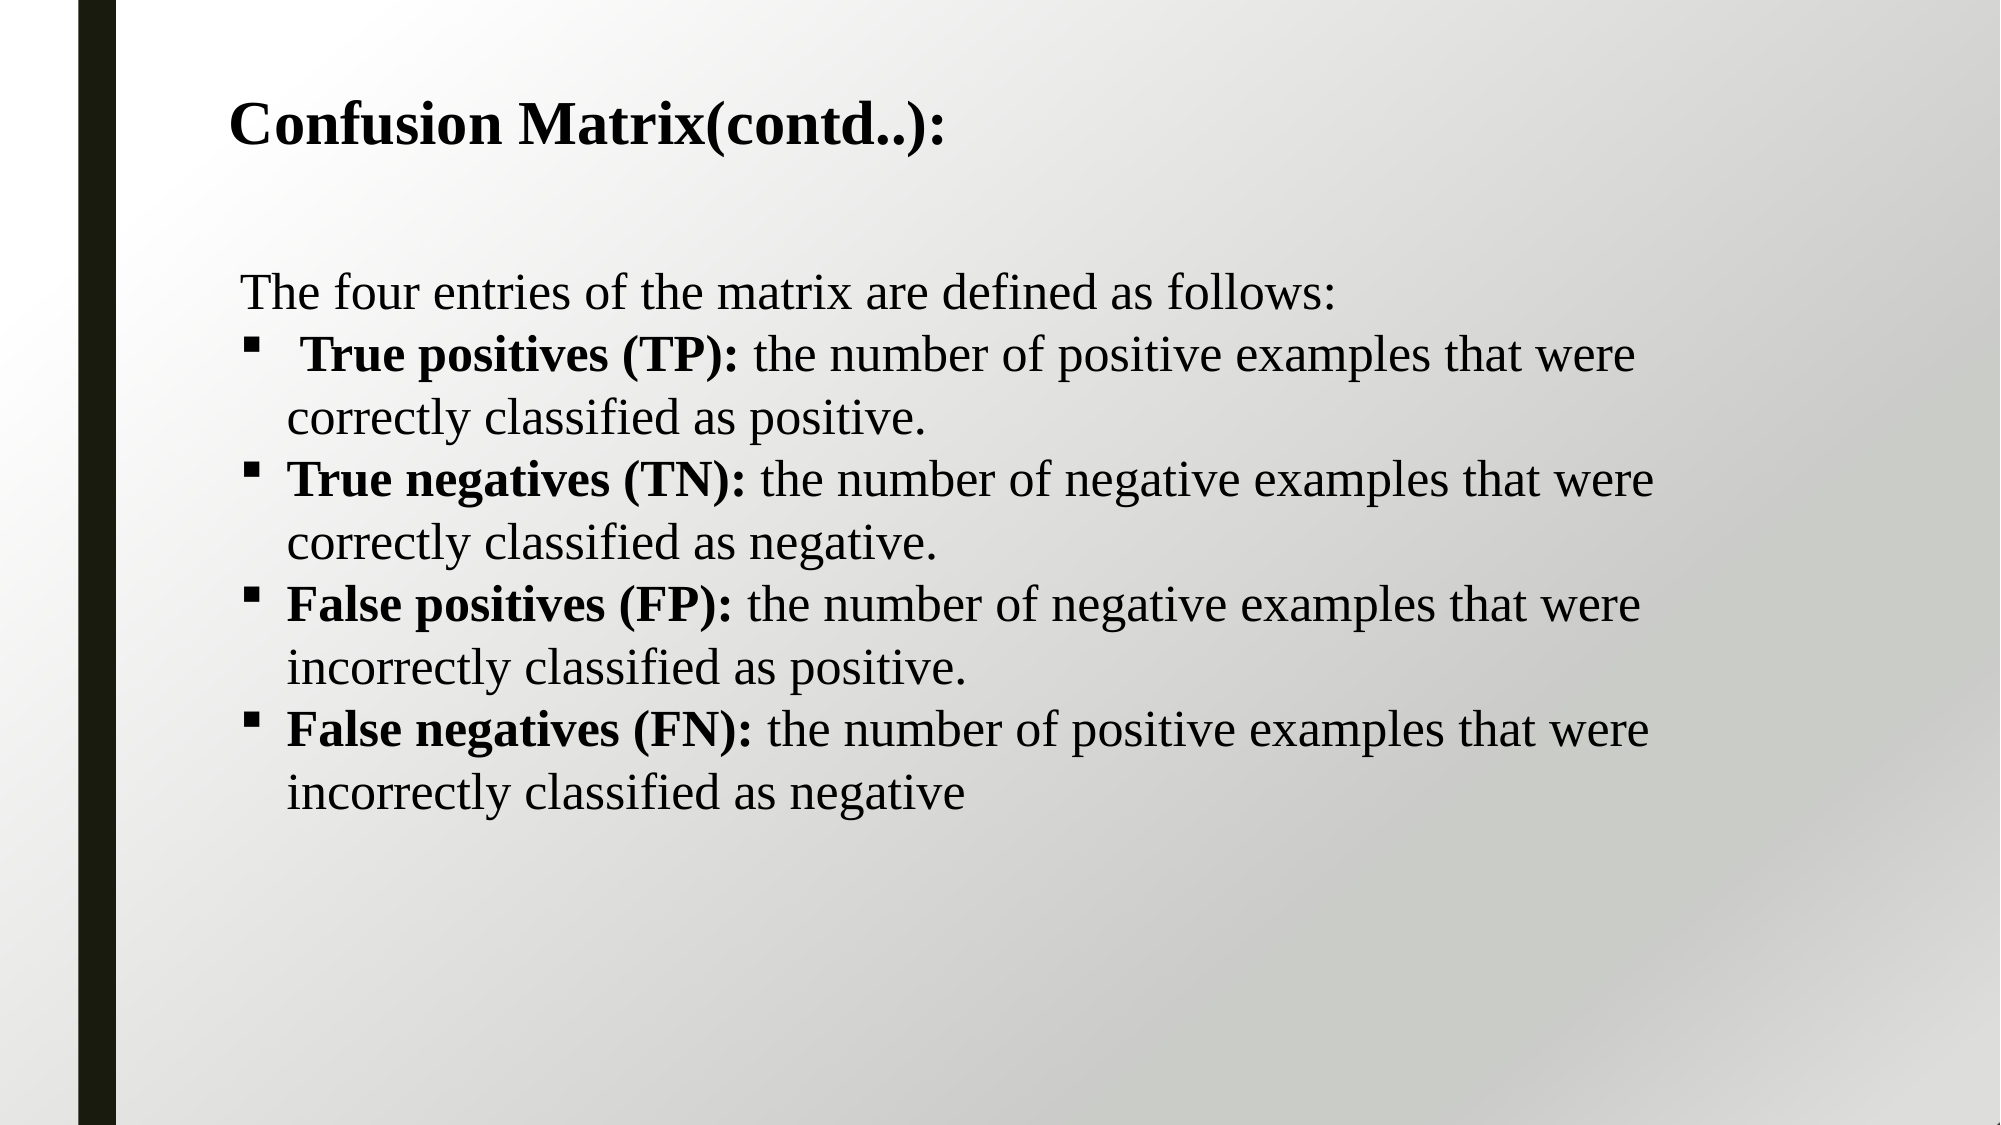

Confusion Matrix(contd..):
The four entries of the matrix are defined as follows:
 True positives (TP): the number of positive examples that were correctly classified as positive.
True negatives (TN): the number of negative examples that were correctly classified as negative.
False positives (FP): the number of negative examples that were incorrectly classified as positive.
False negatives (FN): the number of positive examples that were incorrectly classified as negative